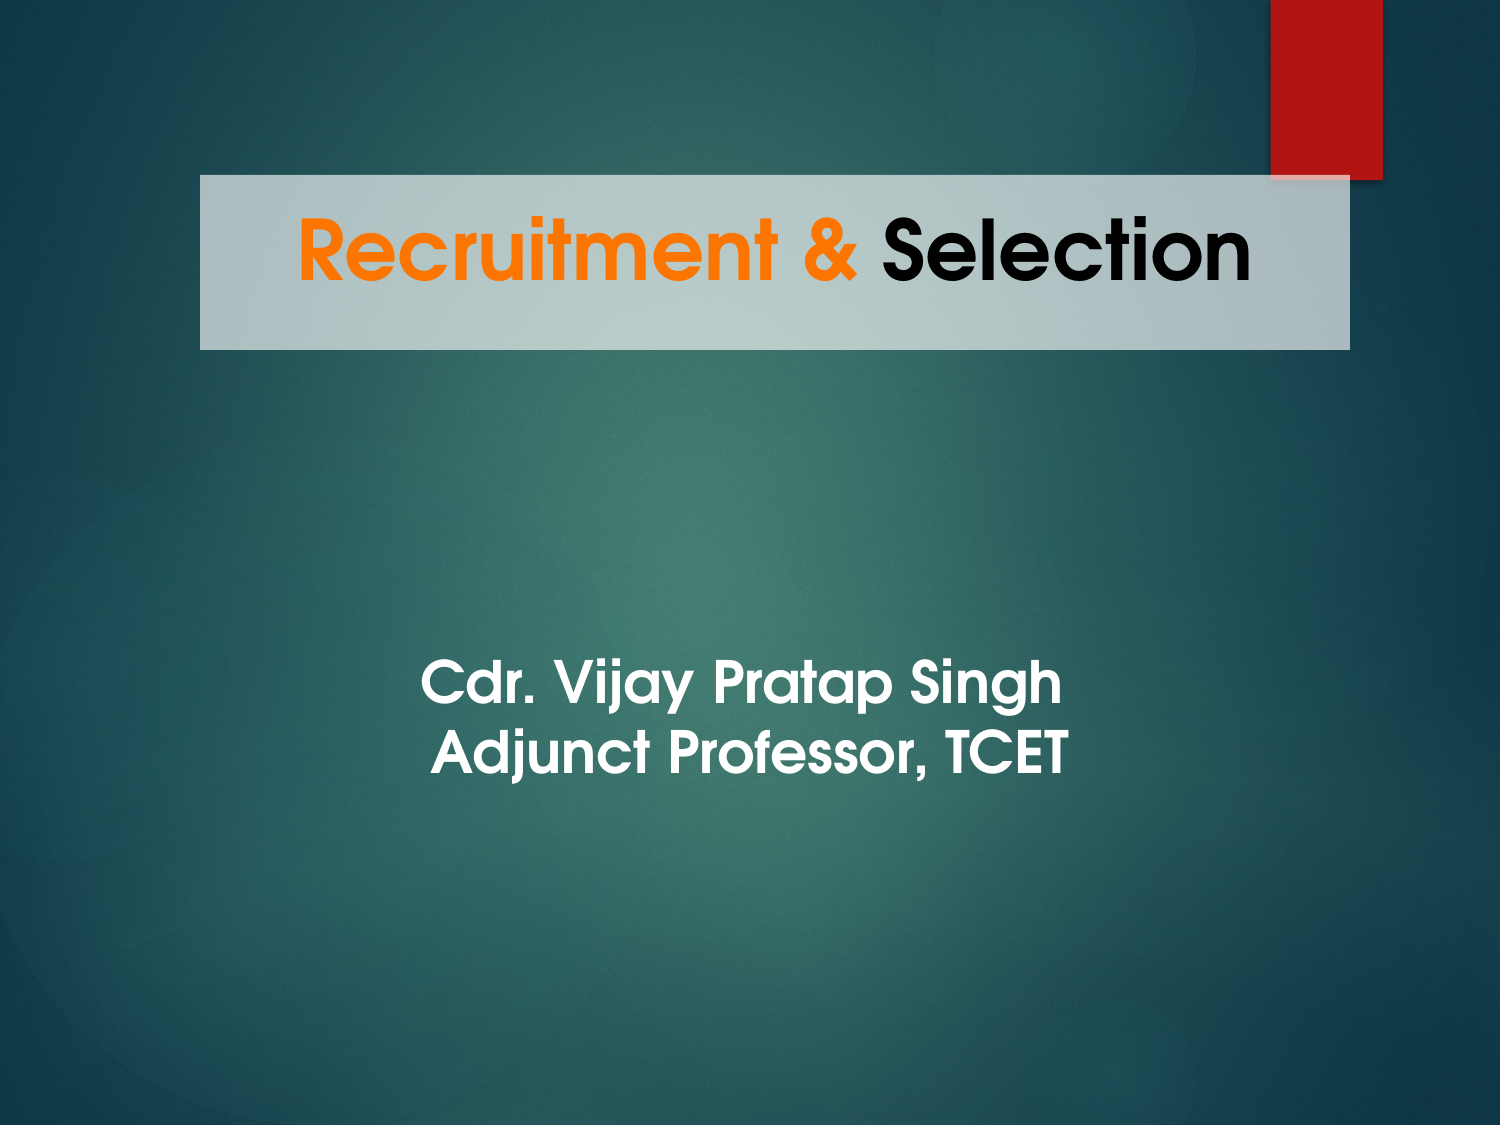

Recruitment & Selection
Cdr. Vijay Pratap Singh
Adjunct Professor, TCET